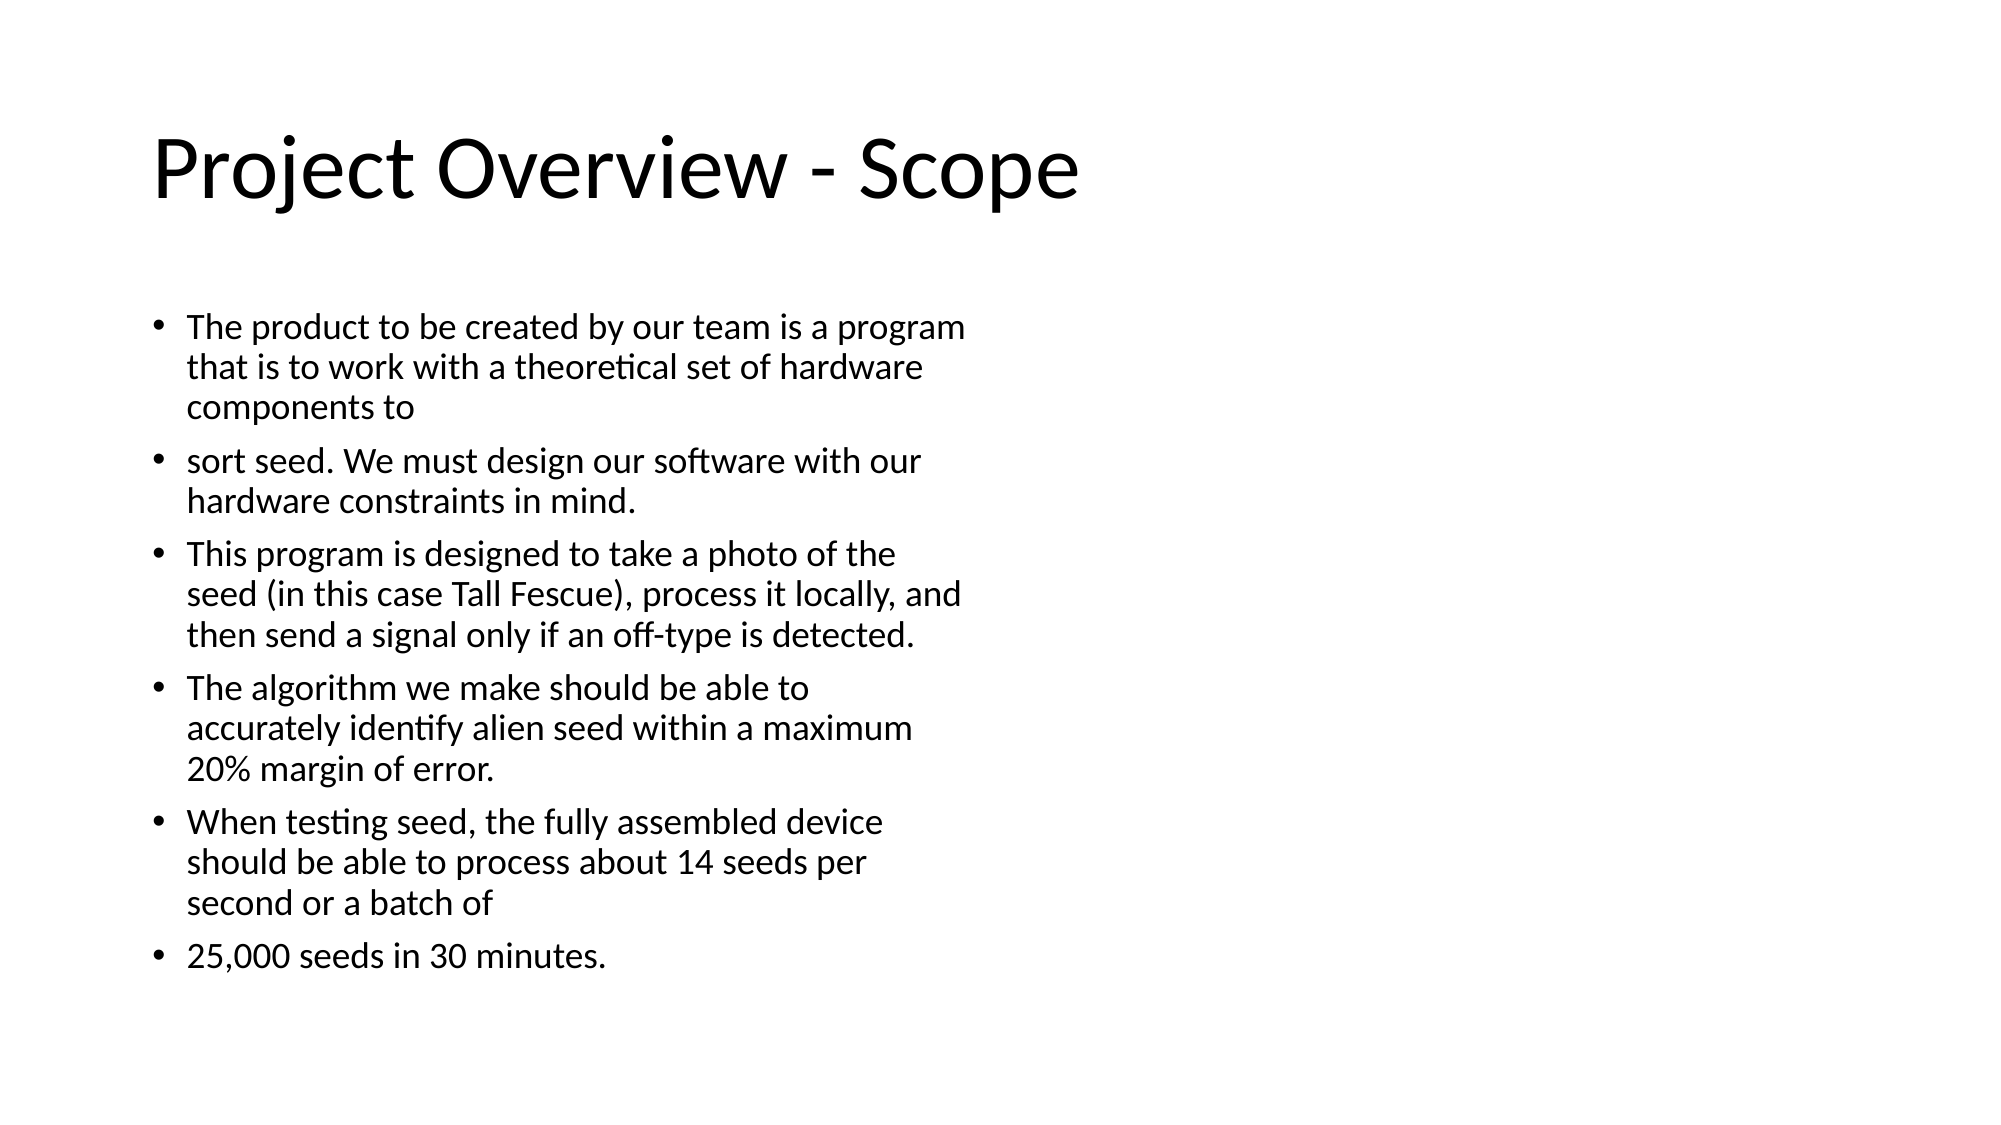

# Project Overview - Scope
The product to be created by our team is a program that is to work with a theoretical set of hardware components to
sort seed. We must design our software with our hardware constraints in mind.
This program is designed to take a photo of the seed (in this case Tall Fescue), process it locally, and then send a signal only if an off-type is detected.
The algorithm we make should be able to accurately identify alien seed within a maximum 20% margin of error.
When testing seed, the fully assembled device should be able to process about 14 seeds per second or a batch of
25,000 seeds in 30 minutes.